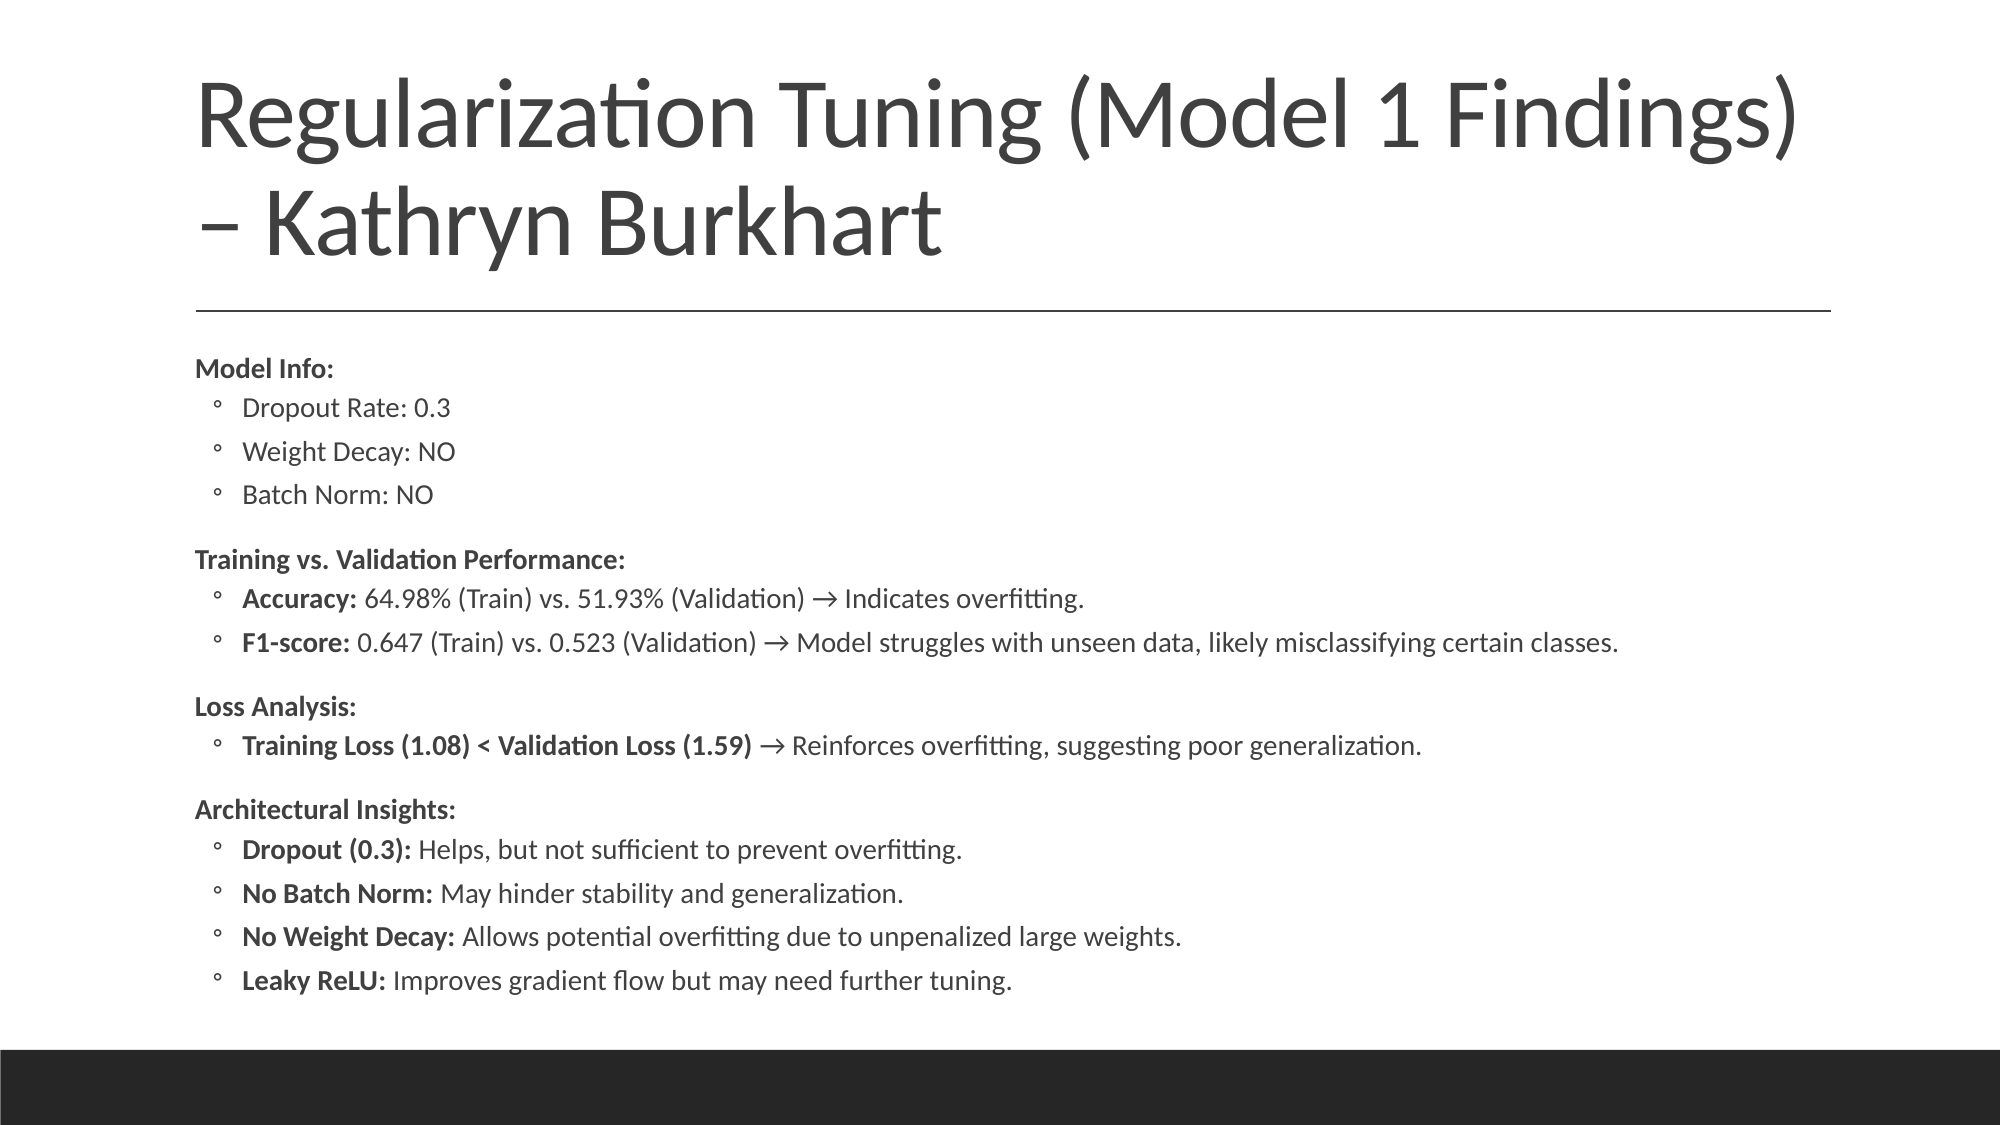

# Regularization Tuning (Model 1 Findings) – Kathryn Burkhart
Model Info:
Dropout Rate: 0.3
Weight Decay: NO
Batch Norm: NO
Training vs. Validation Performance:
Accuracy: 64.98% (Train) vs. 51.93% (Validation) → Indicates overfitting.
F1-score: 0.647 (Train) vs. 0.523 (Validation) → Model struggles with unseen data, likely misclassifying certain classes.
Loss Analysis:
Training Loss (1.08) < Validation Loss (1.59) → Reinforces overfitting, suggesting poor generalization.
Architectural Insights:
Dropout (0.3): Helps, but not sufficient to prevent overfitting.
No Batch Norm: May hinder stability and generalization.
No Weight Decay: Allows potential overfitting due to unpenalized large weights.
Leaky ReLU: Improves gradient flow but may need further tuning.